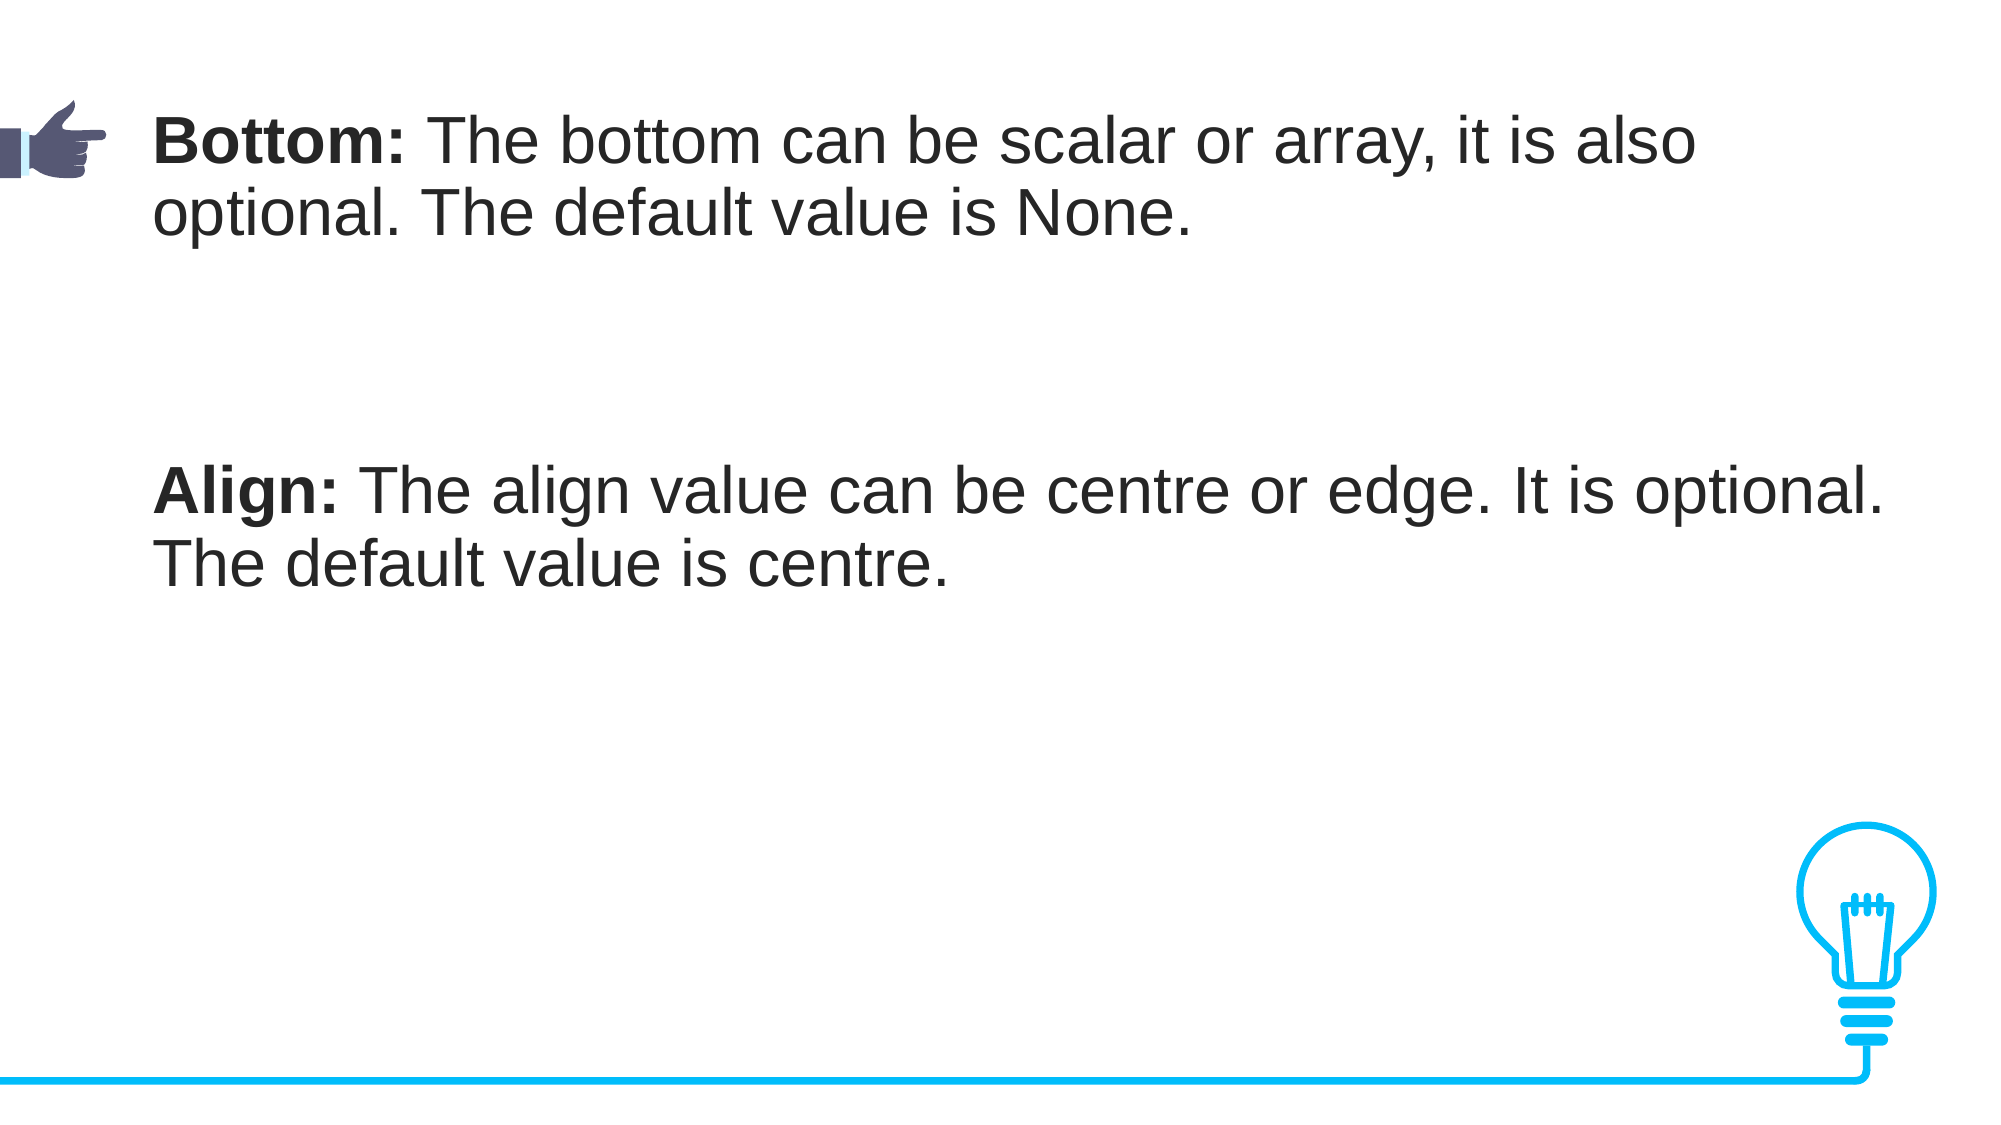

Bottom: The bottom can be scalar or array, it is also optional. The default value is None.

Align: The align value can be centre or edge. It is optional. The default value is centre.